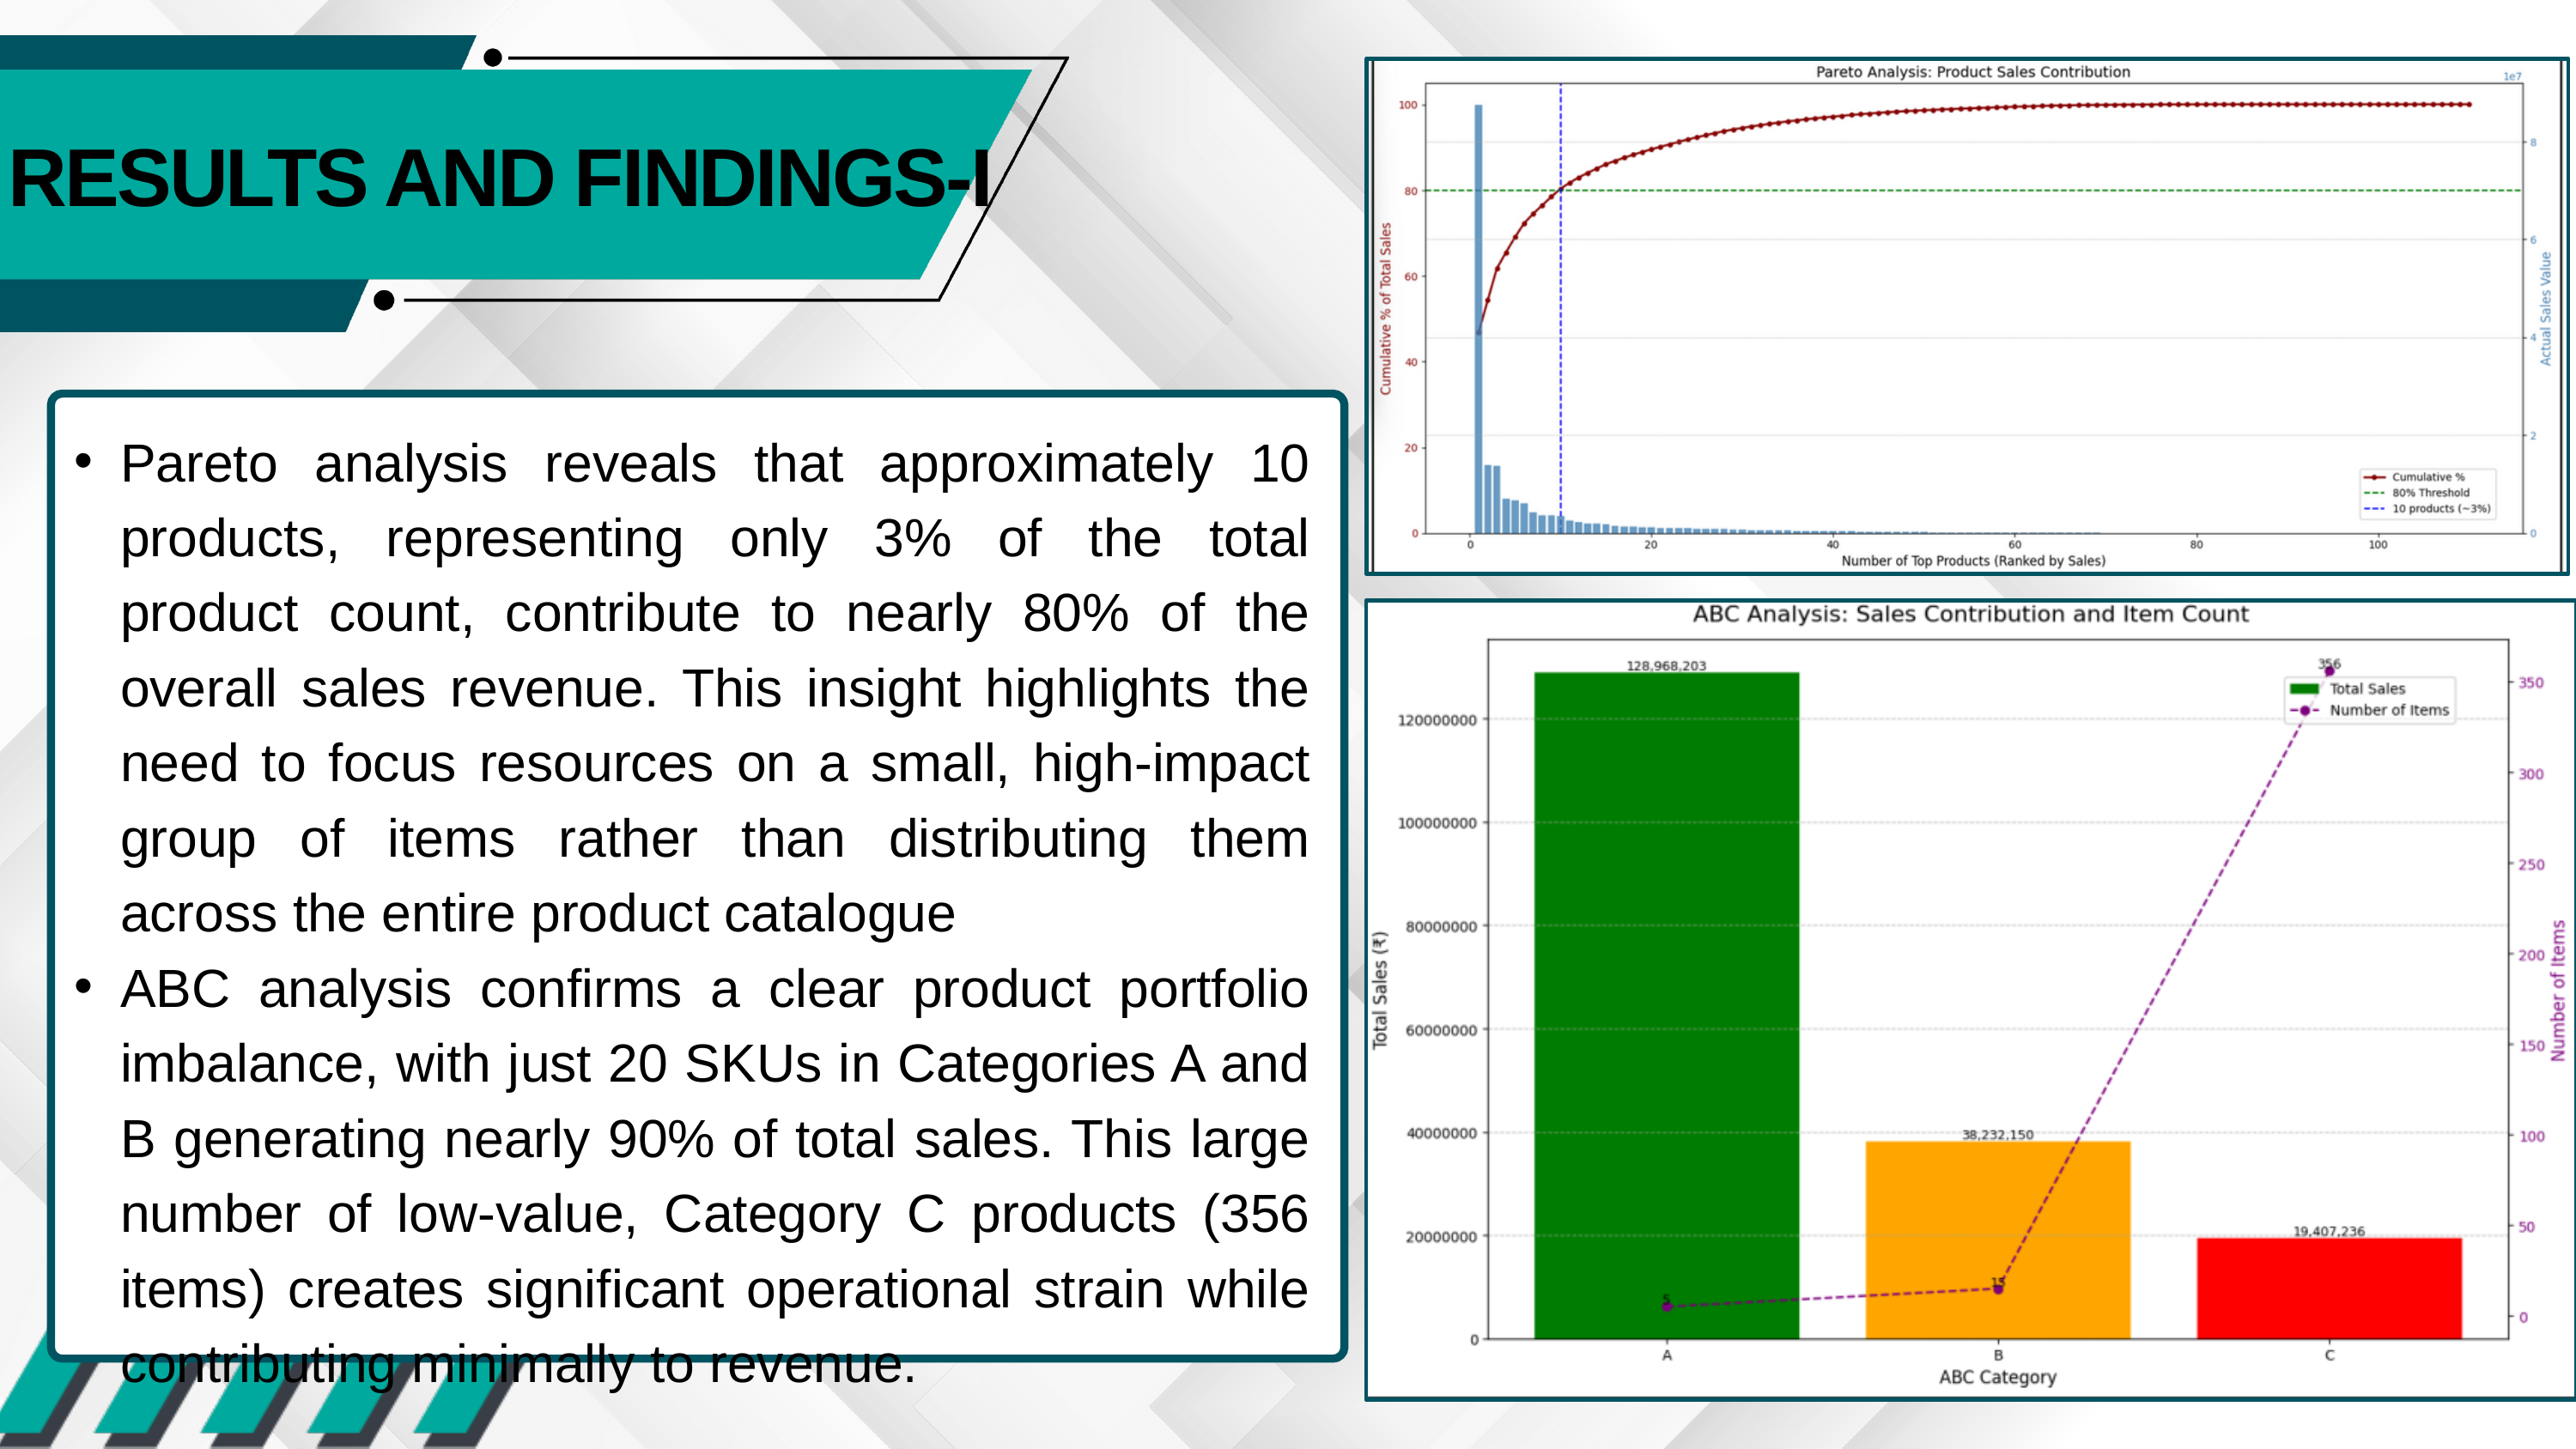

RESULTS AND FINDINGS-I

Pareto analysis reveals that approximately 10 products, representing only 3% of the total product count, contribute to nearly 80% of the overall sales revenue. This insight highlights the need to focus resources on a small, high-impact group of items rather than distributing them across the entire product catalogue
ABC analysis confirms a clear product portfolio imbalance, with just 20 SKUs in Categories A and B generating nearly 90% of total sales. This large number of low-value, Category C products (356 items) creates significant operational strain while contributing minimally to revenue.